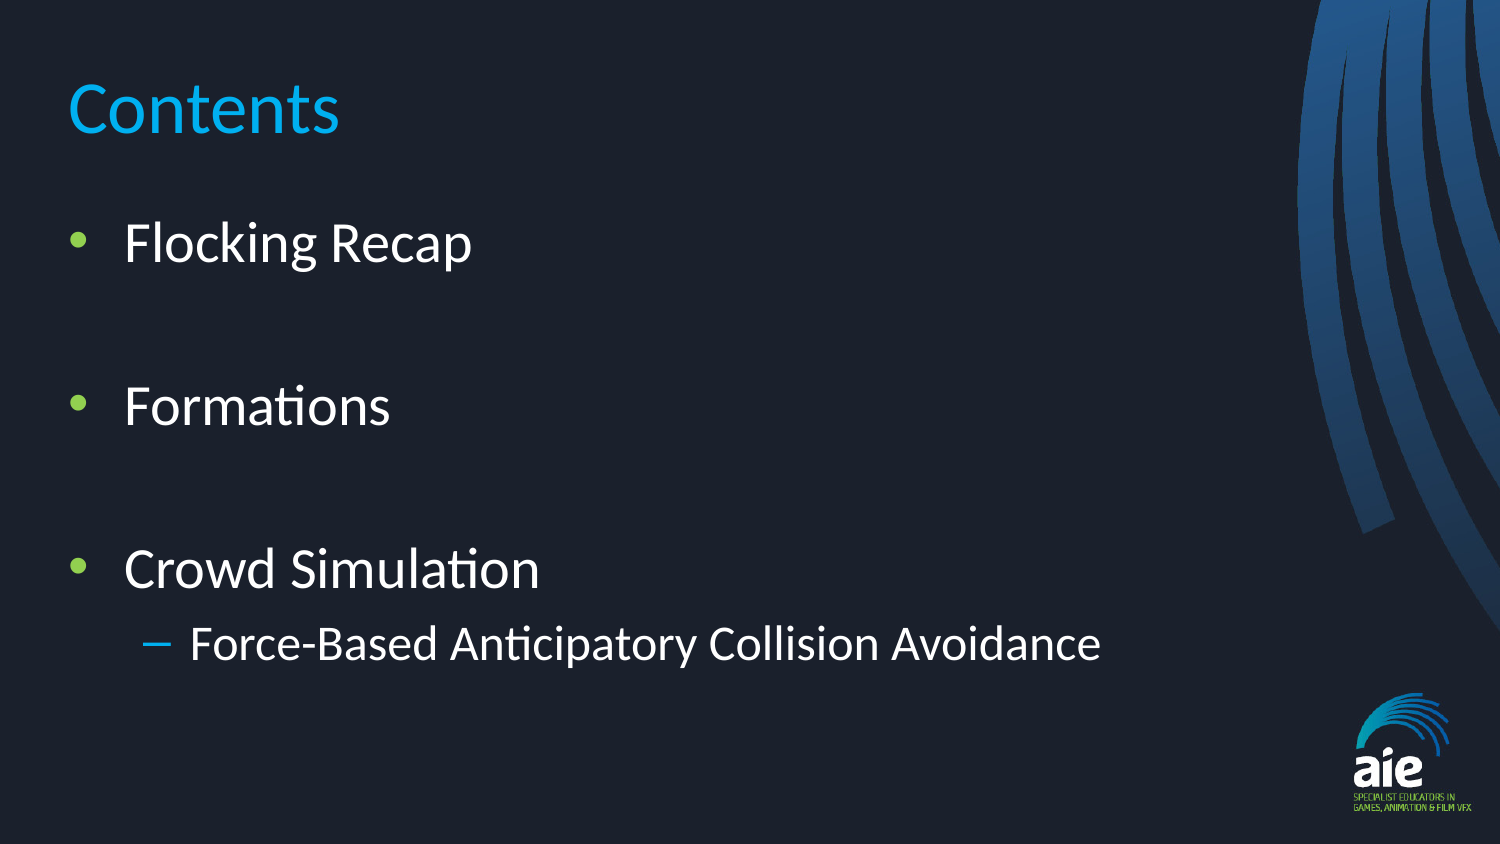

# Contents
Flocking Recap

Formations

Crowd Simulation
Force-Based Anticipatory Collision Avoidance